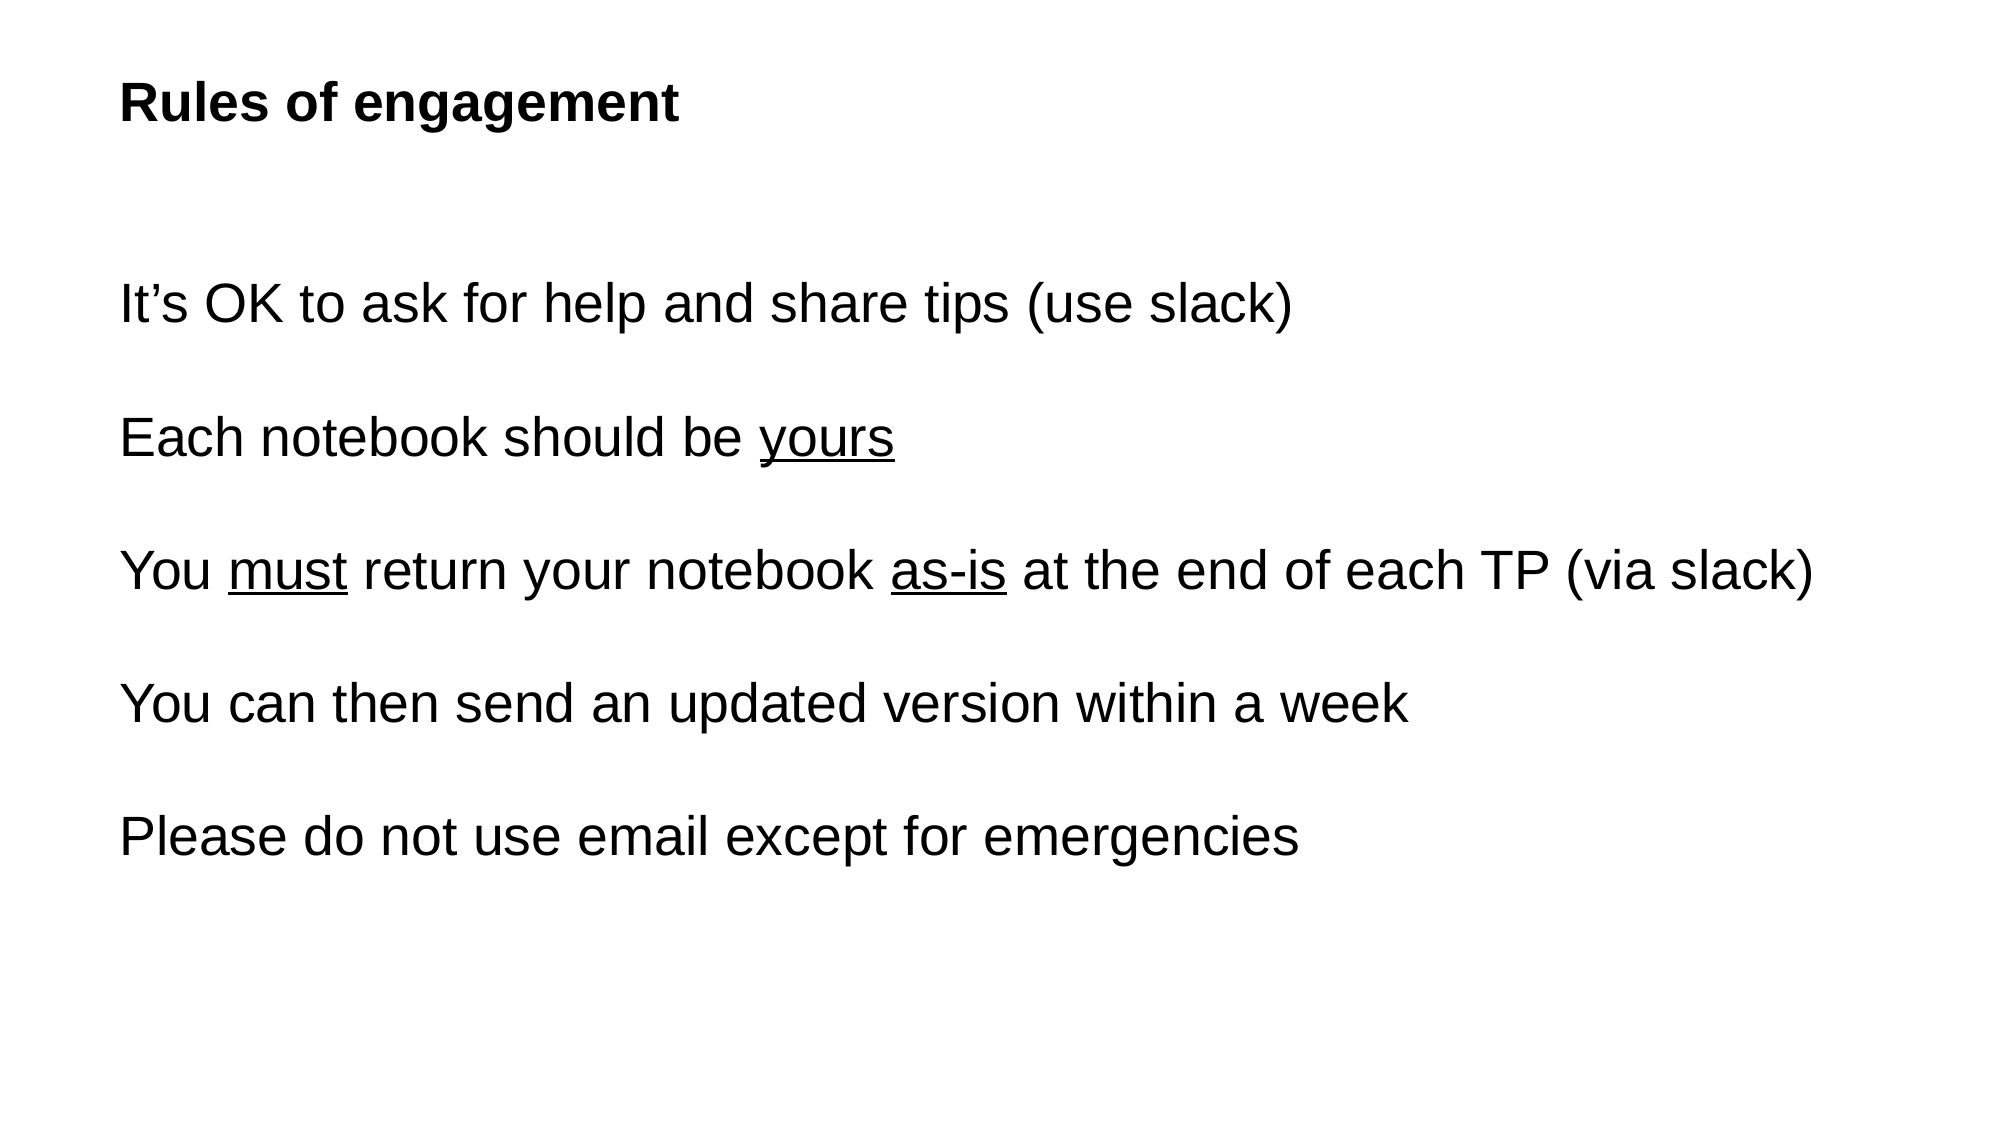

Rules of engagement
It’s OK to ask for help and share tips (use slack)

Each notebook should be yours

You must return your notebook as-is at the end of each TP (via slack)

You can then send an updated version within a week

Please do not use email except for emergencies